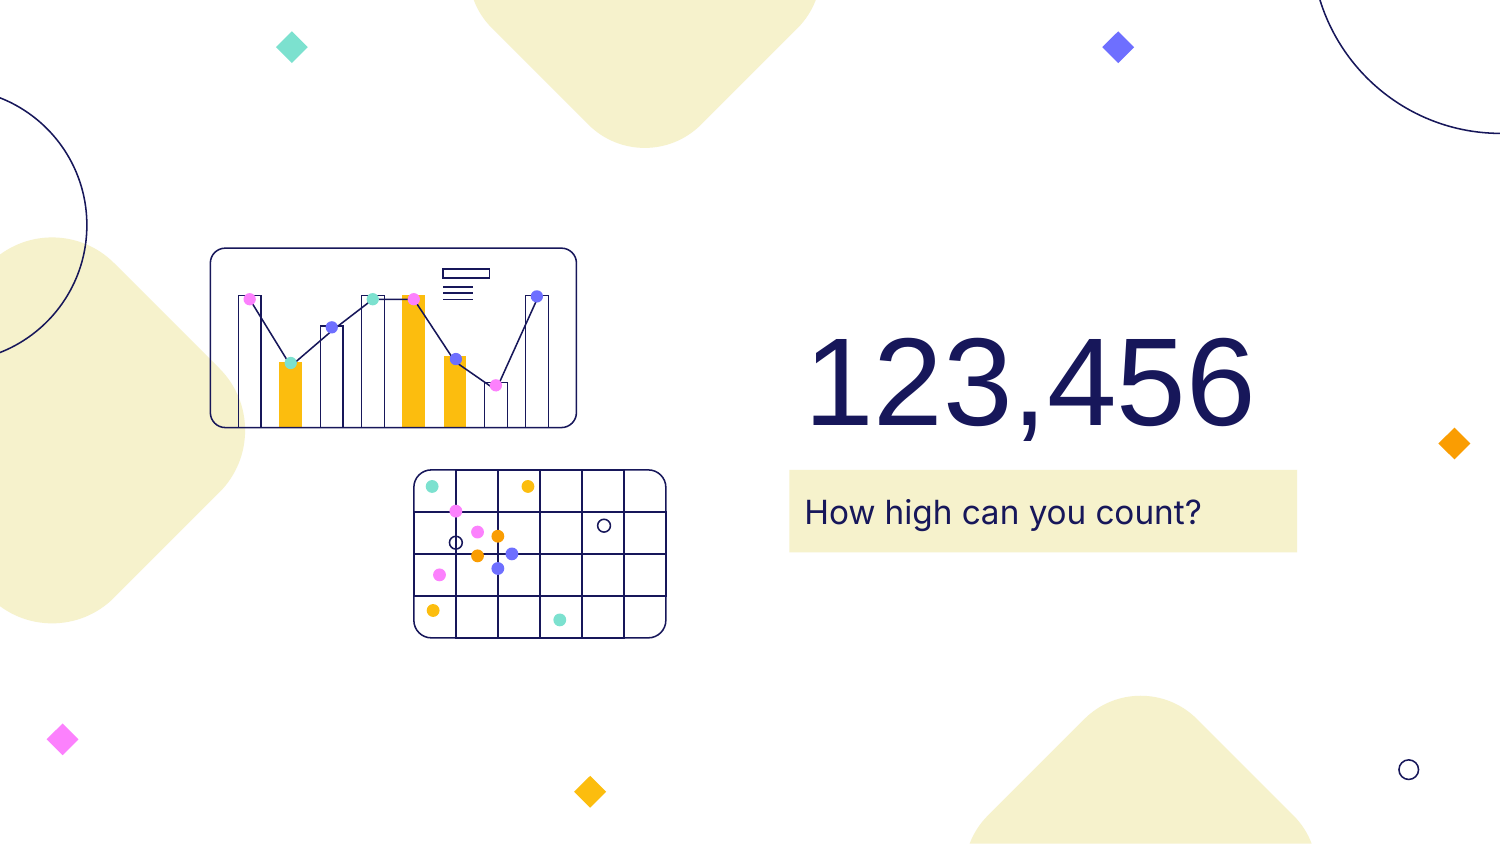

# 123,456

How high can you count?